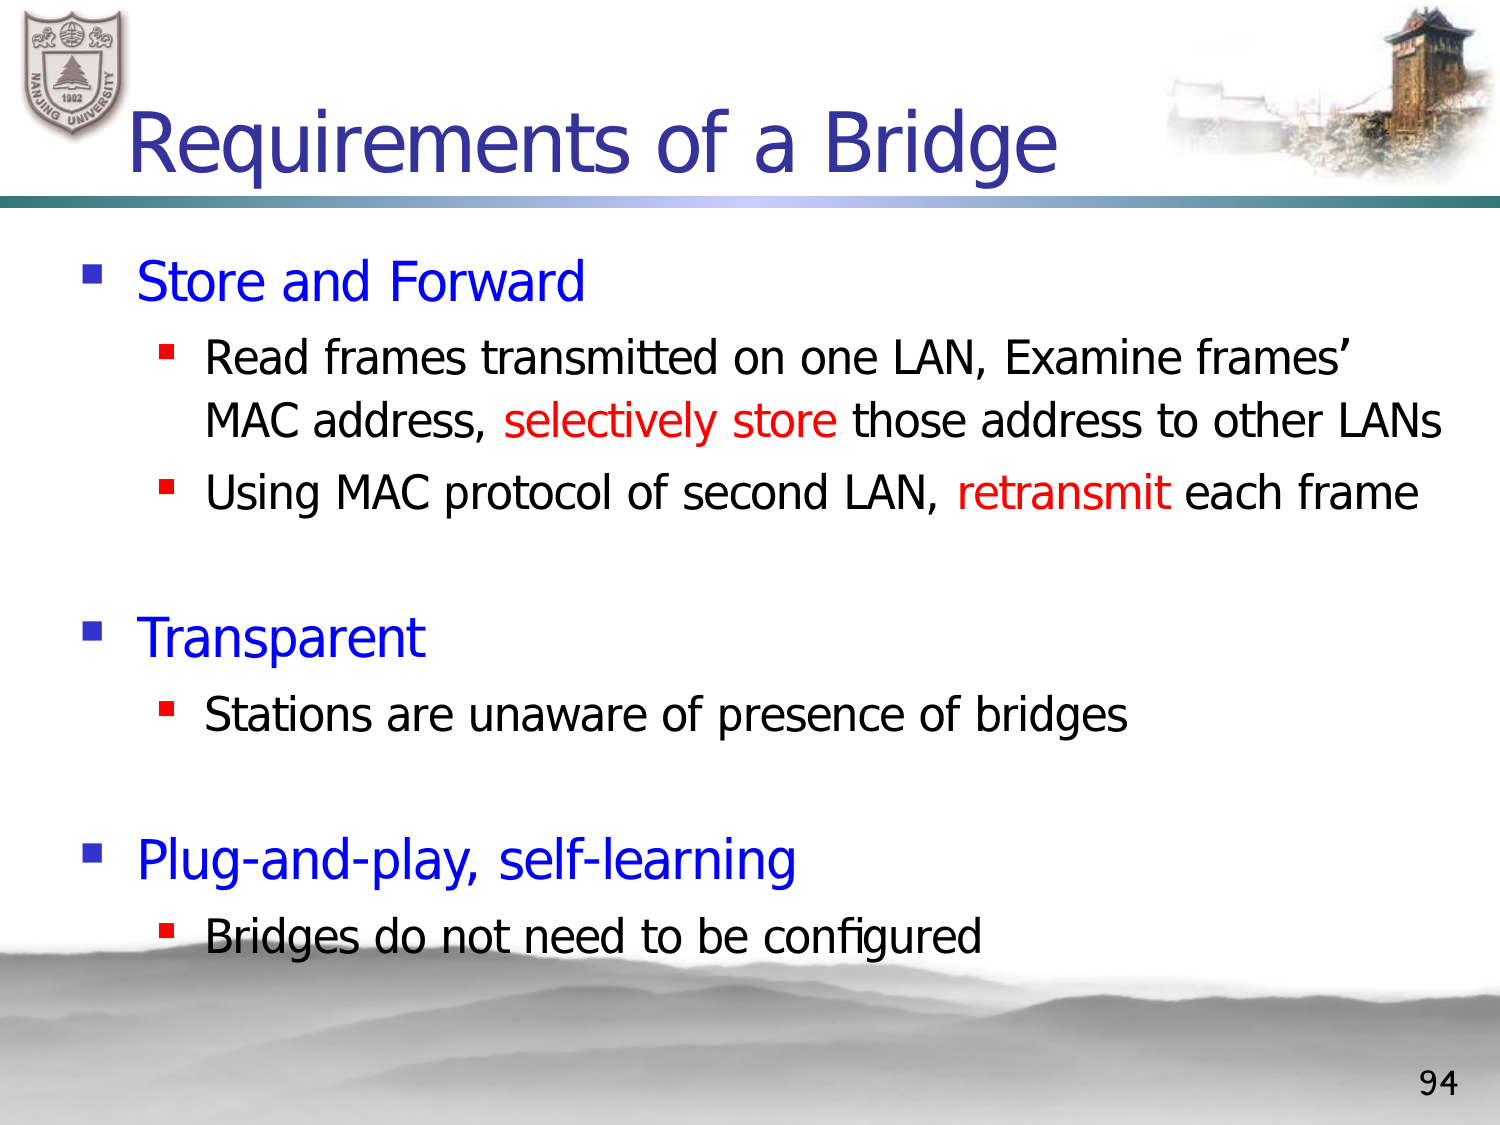

# Requirements of a Bridge
Store and Forward
Read frames transmitted on one LAN, Examine frames’ MAC address, selectively store those address to other LANs
Using MAC protocol of second LAN, retransmit each frame

Transparent
Stations are unaware of presence of bridges

Plug-and-play, self-learning
Bridges do not need to be configured
94